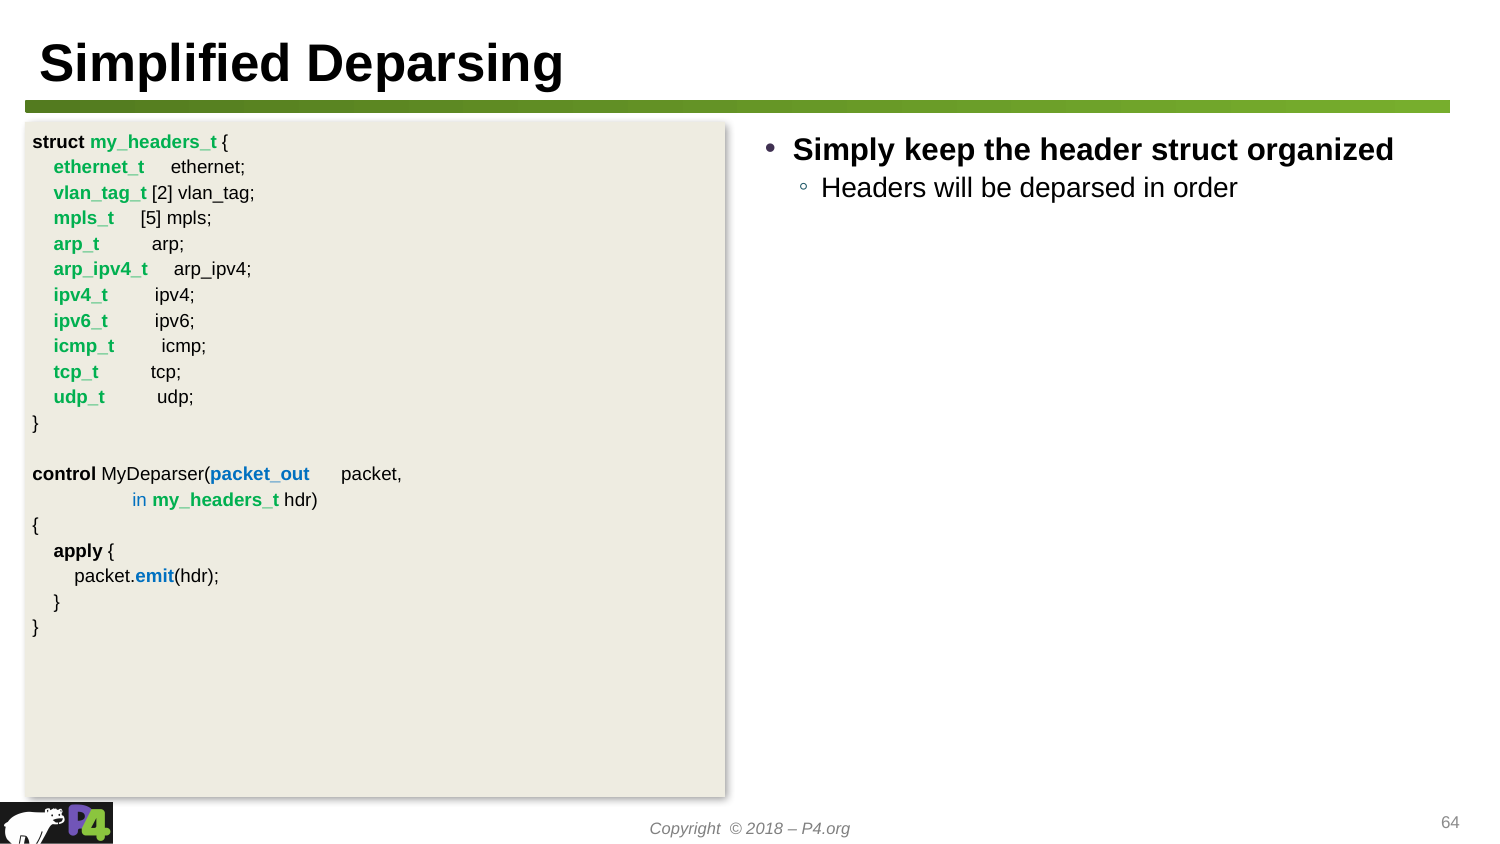

# Simplified Deparsing
struct my_headers_t {
    ethernet_t     ethernet;
    vlan_tag_t [2] vlan_tag;
    mpls_t     [5] mpls;
    arp_t          arp;
    arp_ipv4_t     arp_ipv4;
    ipv4_t         ipv4;
    ipv6_t         ipv6;
    icmp_t         icmp;
    tcp_t          tcp;
    udp_t          udp;
}

control MyDeparser(packet_out      packet,
                   in my_headers_t hdr)
{
    apply {
        packet.emit(hdr);
    }
}

Simply keep the header struct organized
Headers will be deparsed in order
64